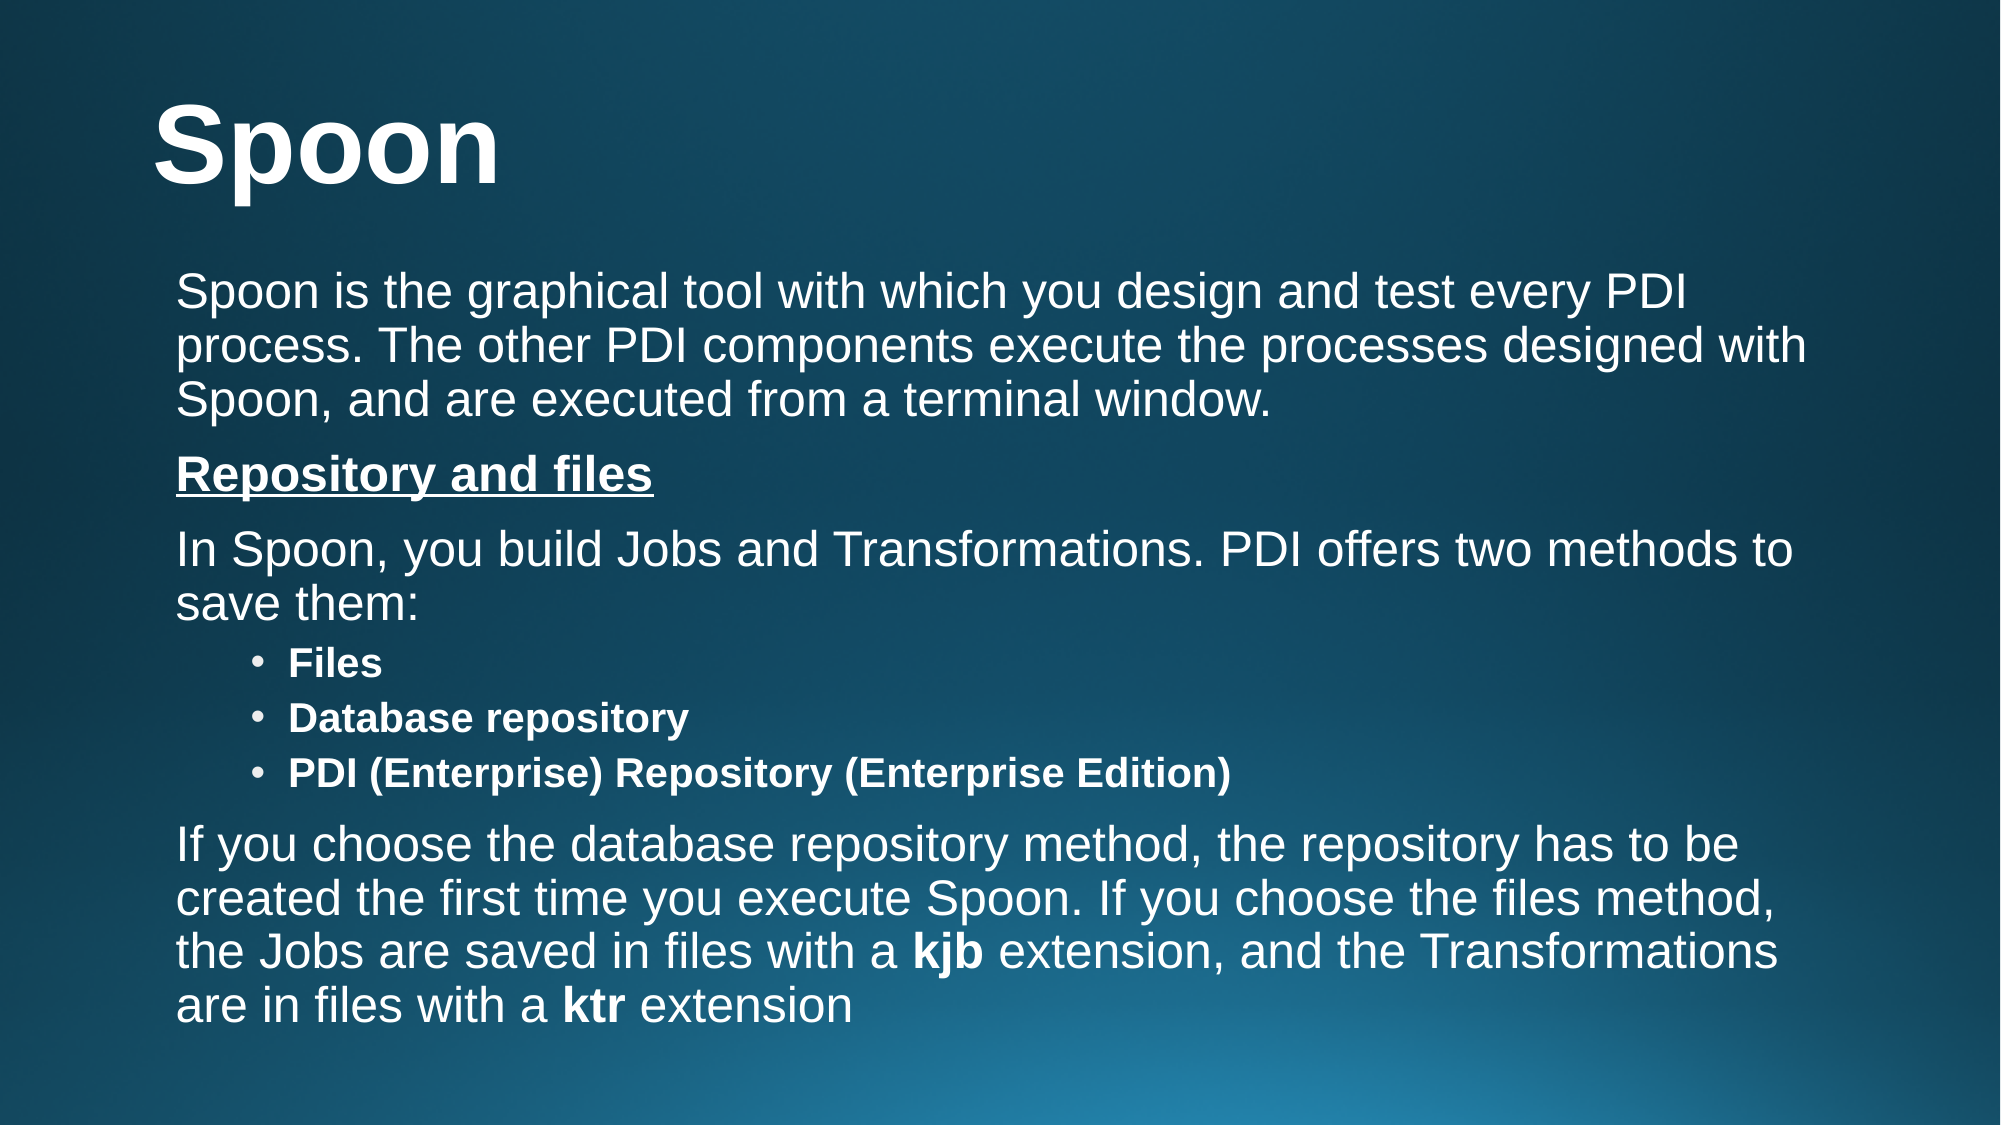

# Spoon
Spoon is the graphical tool with which you design and test every PDI process. The other PDI components execute the processes designed with Spoon, and are executed from a terminal window.
Repository and files
In Spoon, you build Jobs and Transformations. PDI offers two methods to save them:
Files
Database repository
PDI (Enterprise) Repository (Enterprise Edition)
If you choose the database repository method, the repository has to be created the first time you execute Spoon. If you choose the files method, the Jobs are saved in files with a kjb extension, and the Transformations are in files with a ktr extension